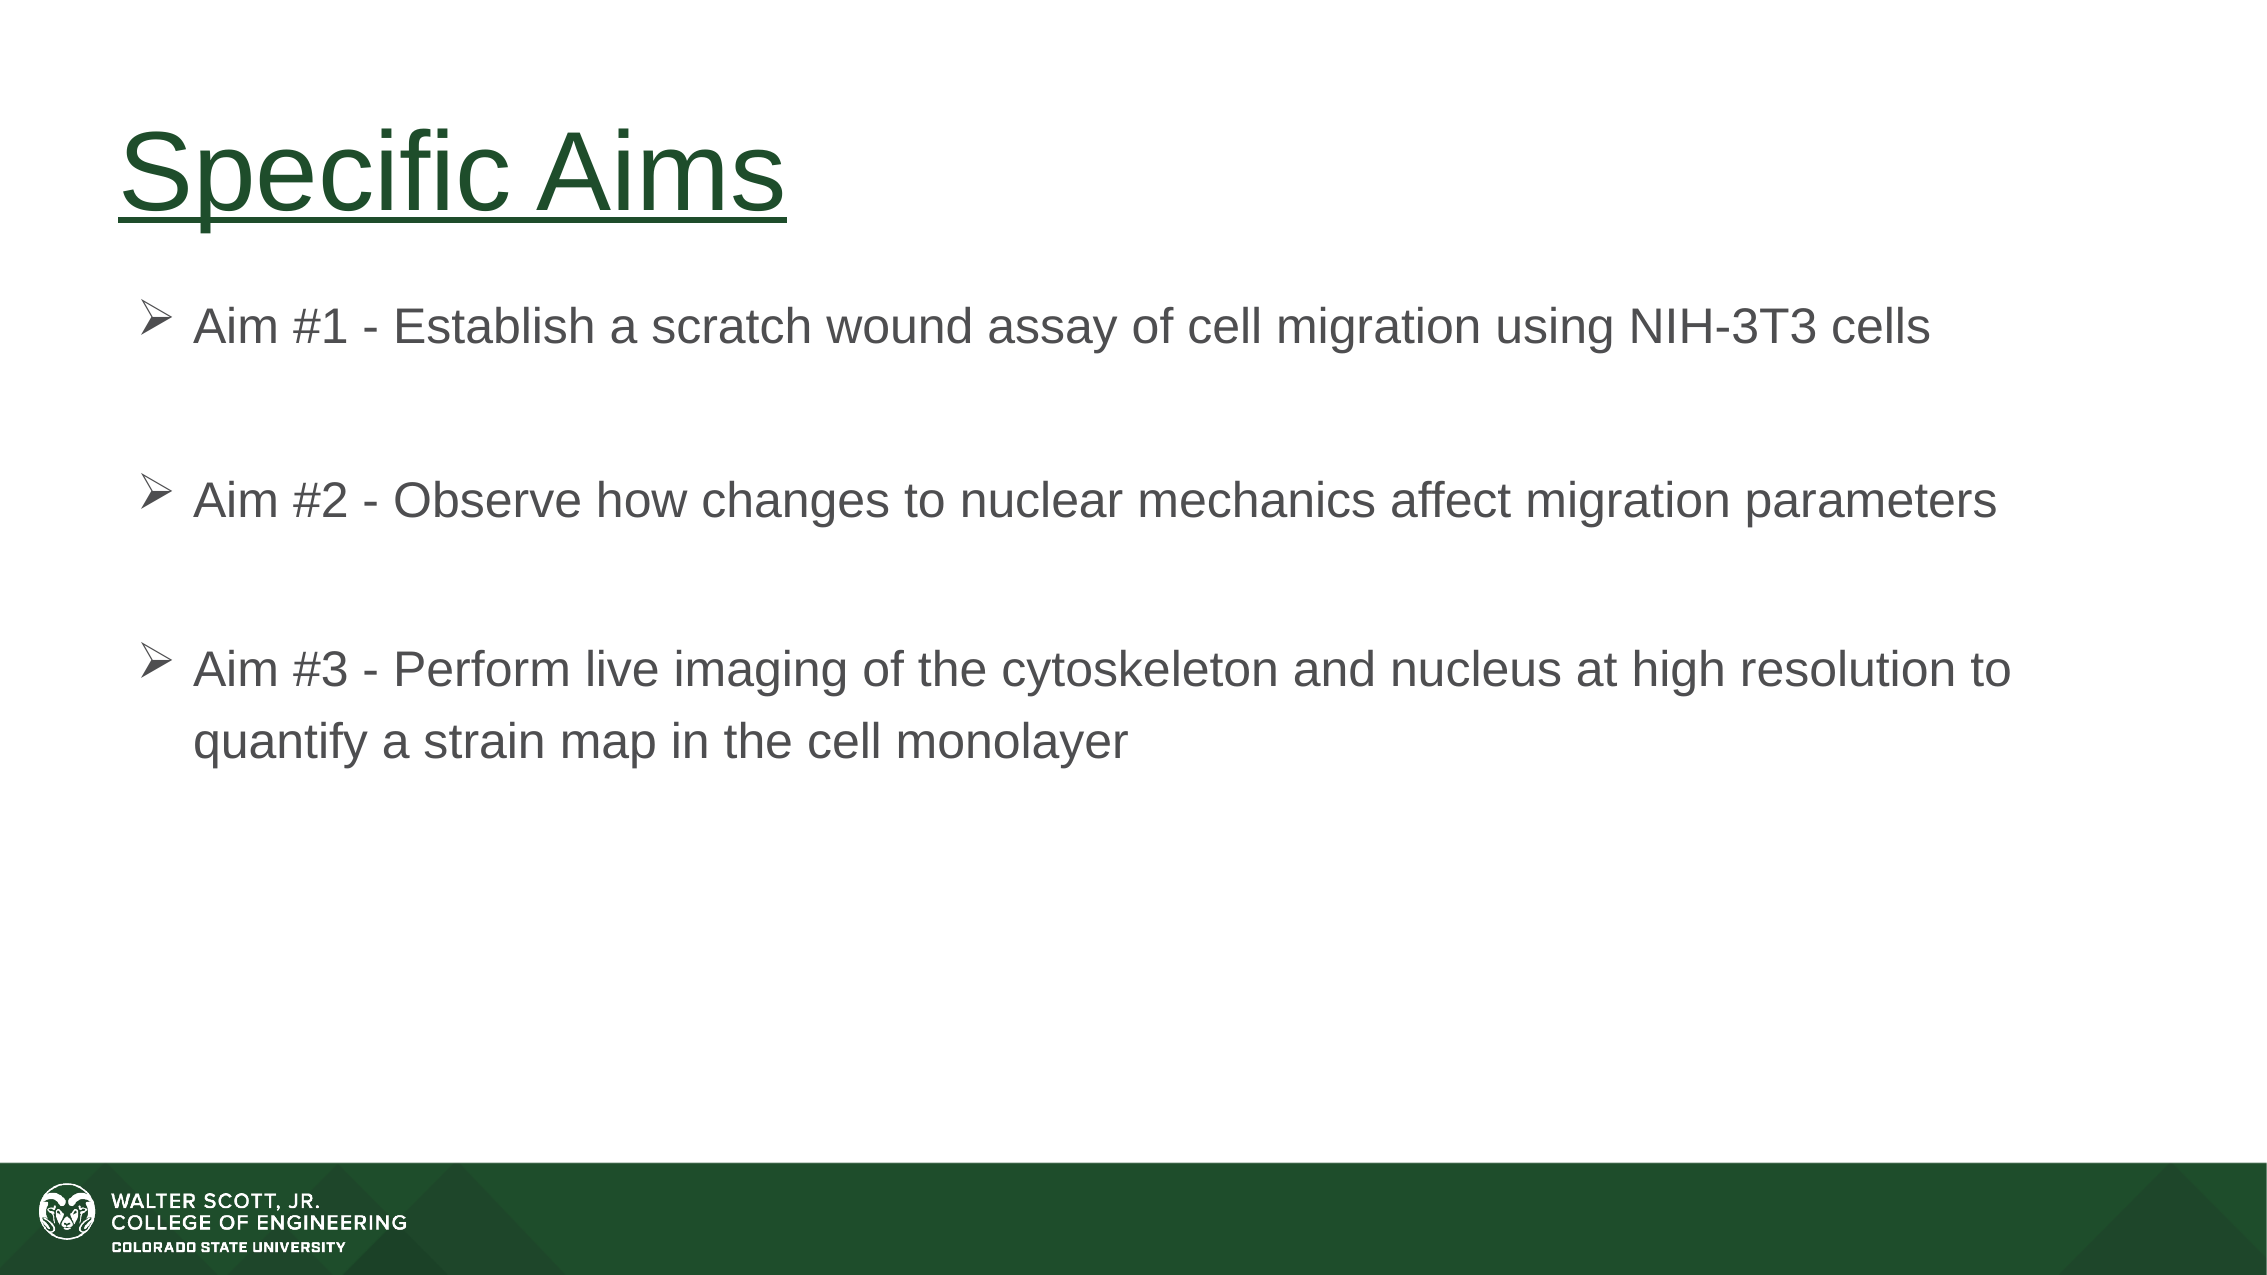

# Specific Aims
Aim #1 - Establish a scratch wound assay of cell migration using NIH-3T3 cells

Aim #2 - Observe how changes to nuclear mechanics affect migration parameters

Aim #3 - Perform live imaging of the cytoskeleton and nucleus at high resolution to quantify a strain map in the cell monolayer